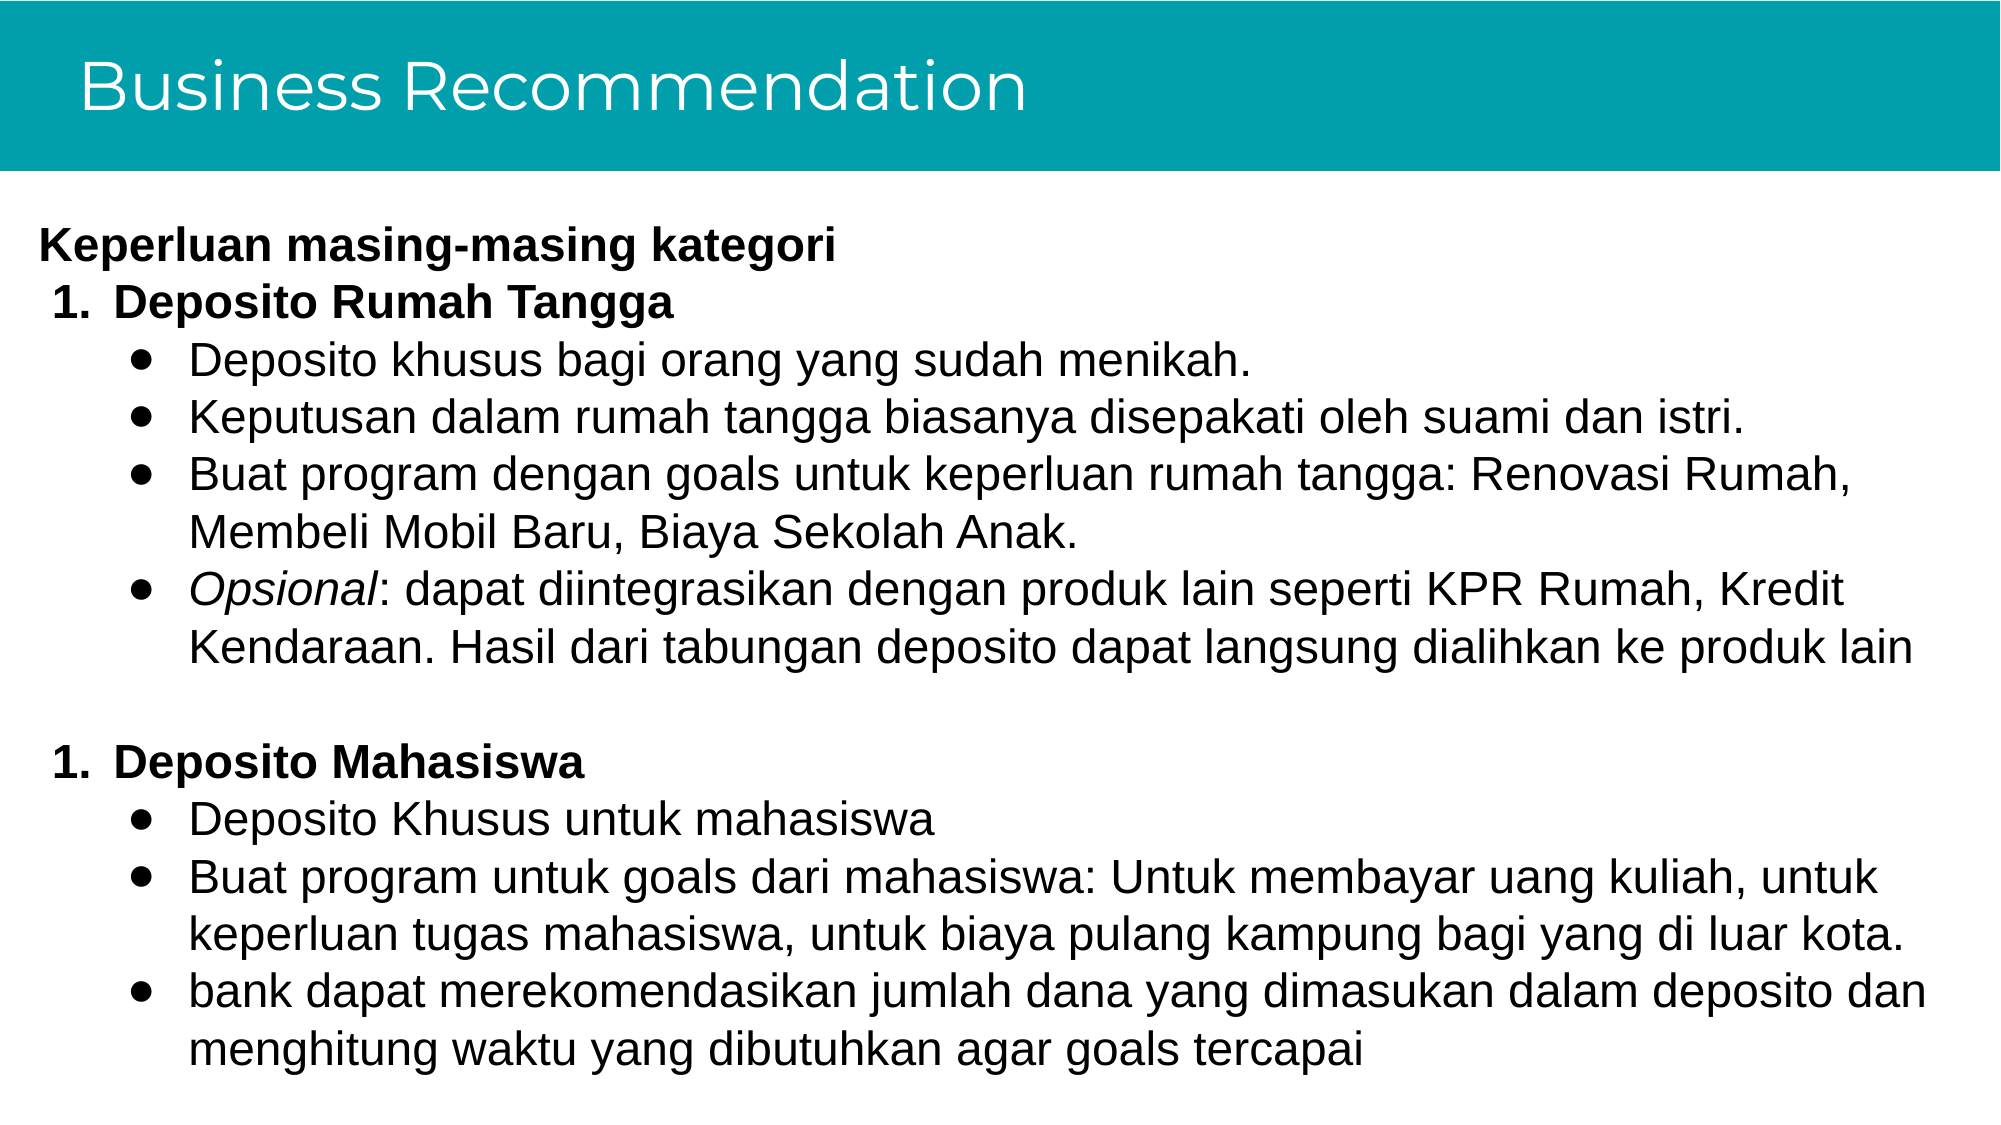

# Business Recommendation
Keperluan masing-masing kategori
Deposito Rumah Tangga
Deposito khusus bagi orang yang sudah menikah.
Keputusan dalam rumah tangga biasanya disepakati oleh suami dan istri.
Buat program dengan goals untuk keperluan rumah tangga: Renovasi Rumah, Membeli Mobil Baru, Biaya Sekolah Anak.
Opsional: dapat diintegrasikan dengan produk lain seperti KPR Rumah, Kredit Kendaraan. Hasil dari tabungan deposito dapat langsung dialihkan ke produk lain

Deposito Mahasiswa
Deposito Khusus untuk mahasiswa
Buat program untuk goals dari mahasiswa: Untuk membayar uang kuliah, untuk keperluan tugas mahasiswa, untuk biaya pulang kampung bagi yang di luar kota.
bank dapat merekomendasikan jumlah dana yang dimasukan dalam deposito dan menghitung waktu yang dibutuhkan agar goals tercapai